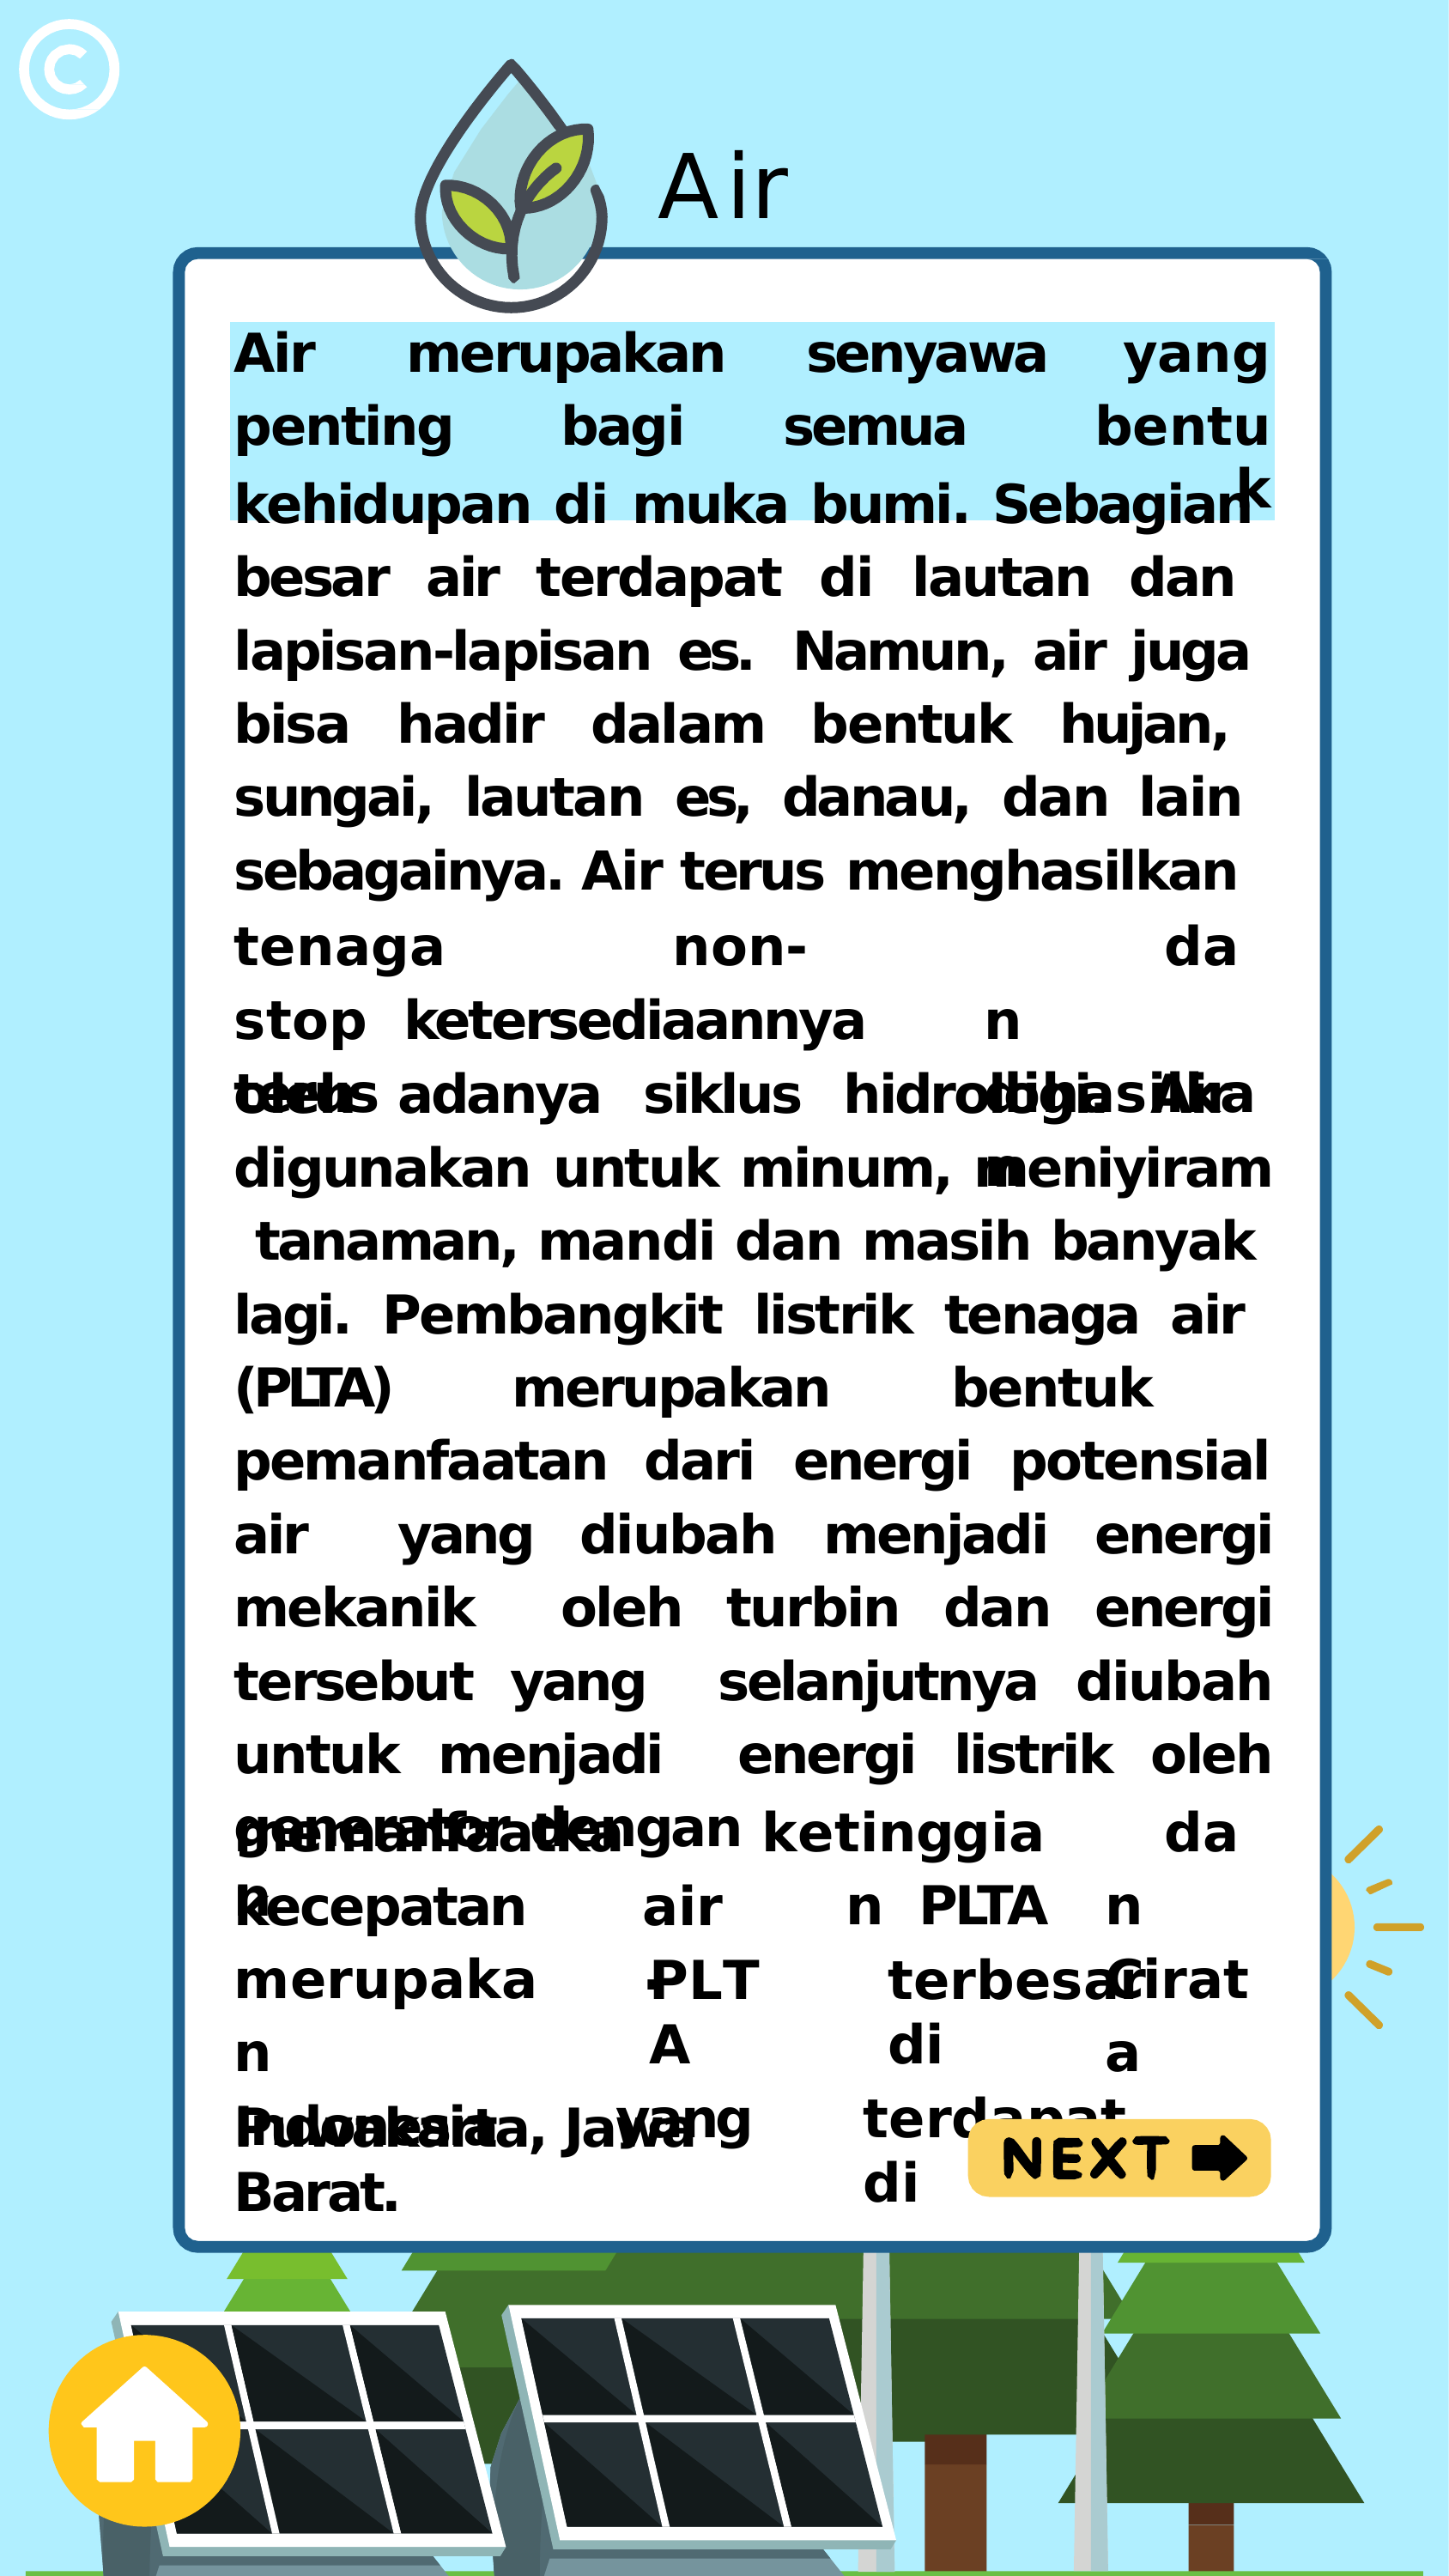

# Air

| Air merupakan | senyawa | yang |
| --- | --- | --- |
| penting bagi | semua | bentuk |
kehidupan di muka bumi. Sebagian  besar air terdapat di lautan dan  lapisan-lapisan es. Namun, air juga  bisa hadir dalam bentuk hujan,  sungai, lautan es, danau, dan lain  sebagainya. Air terus menghasilkan
tenaga	non-stop  ketersediaannya	terus
dan  dihasilkan
oleh adanya siklus hidrologi. Air  digunakan untuk minum, meniyiram  tanaman, mandi dan masih banyak  lagi. Pembangkit listrik tenaga air  (PLTA) merupakan bentuk  pemanfaatan dari energi potensial air  yang diubah menjadi energi mekanik  oleh turbin dan energi tersebut yang  selanjutnya diubah untuk menjadi  energi listrik oleh generator dengan

ketinggian  PLTA
dan  Cirata
memanfaatkan

kecepatan  merupakan  Indonesia
air.
PLTA
yang
terbesar	di
terdapat	di

Puwakarta, Jawa Barat.